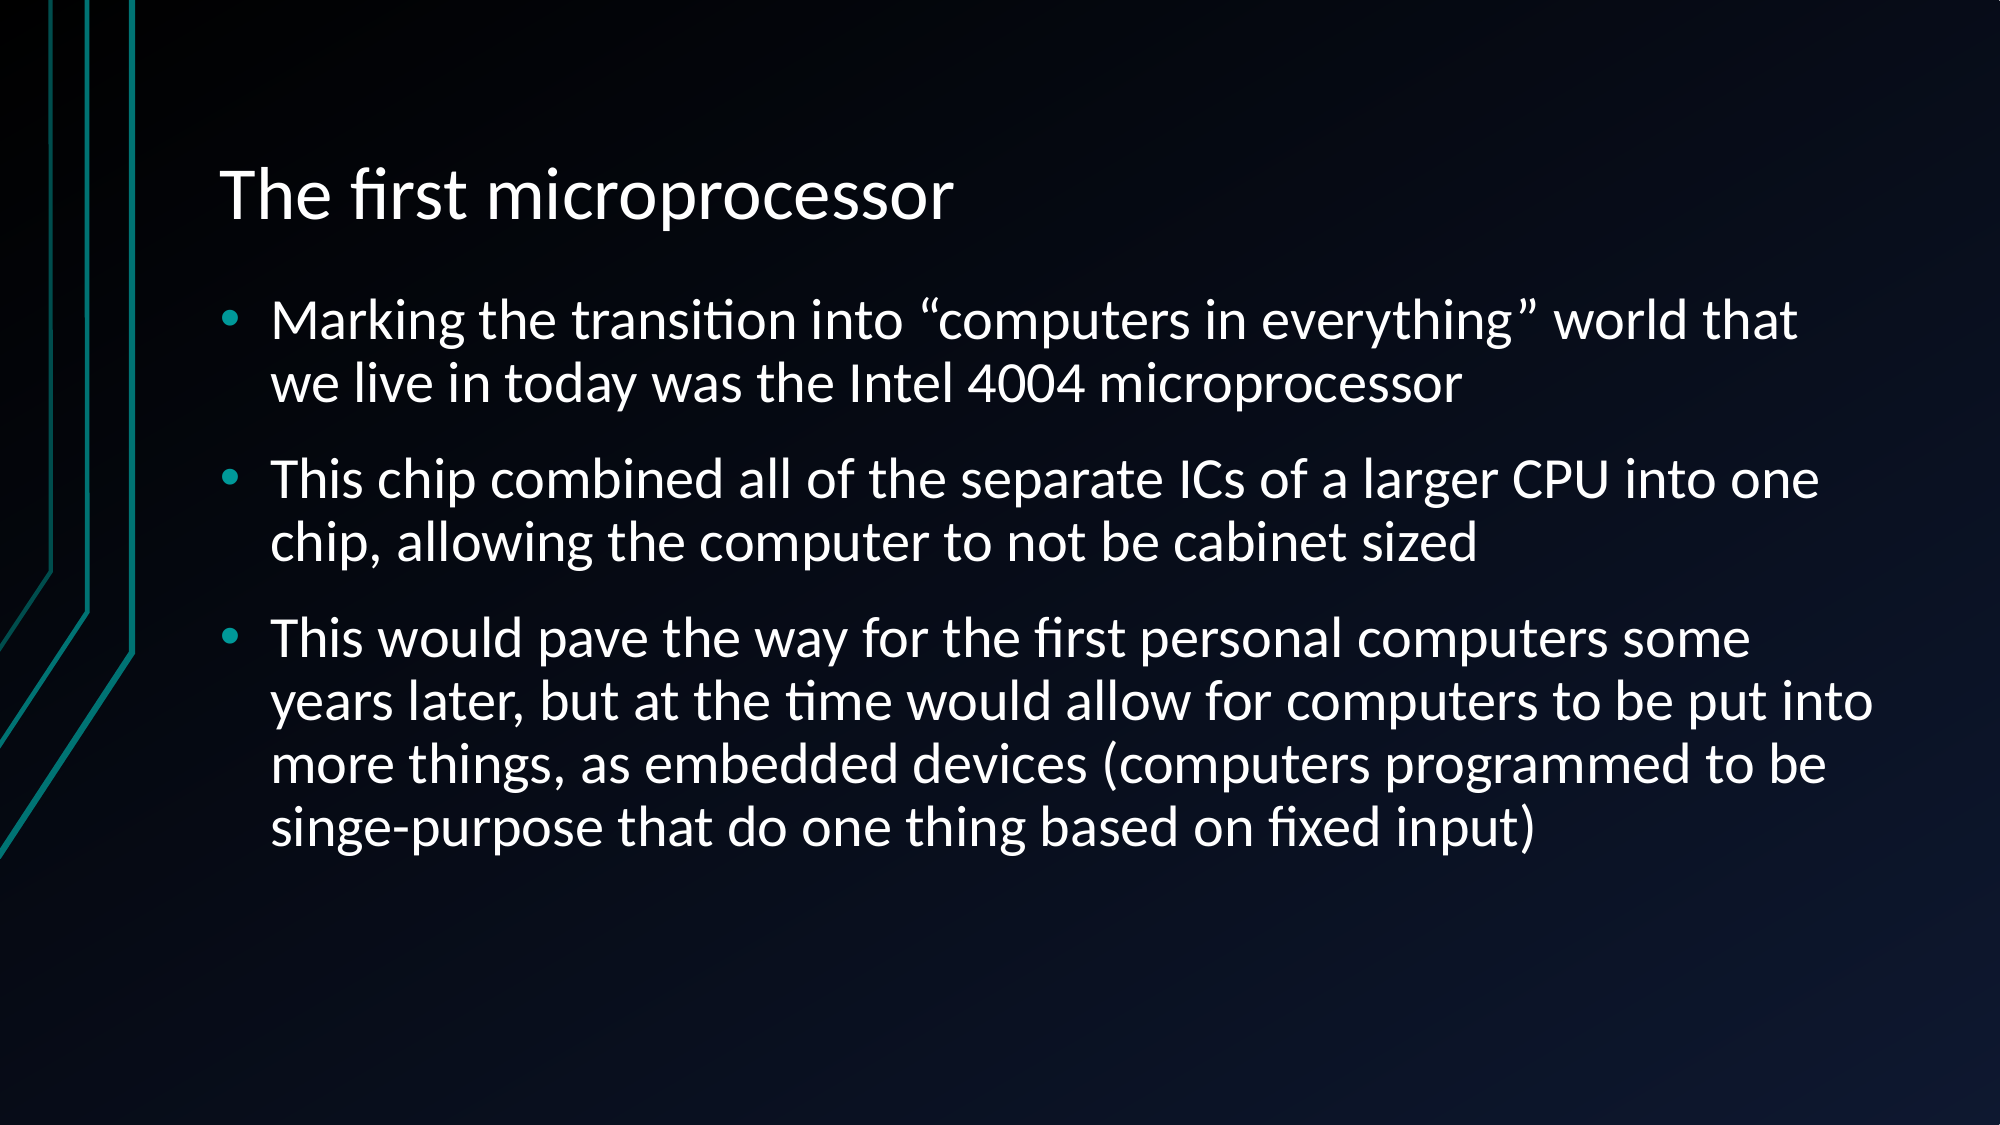

# The first microprocessor
Marking the transition into “computers in everything” world that we live in today was the Intel 4004 microprocessor
This chip combined all of the separate ICs of a larger CPU into one chip, allowing the computer to not be cabinet sized
This would pave the way for the first personal computers some years later, but at the time would allow for computers to be put into more things, as embedded devices (computers programmed to be singe-purpose that do one thing based on fixed input)